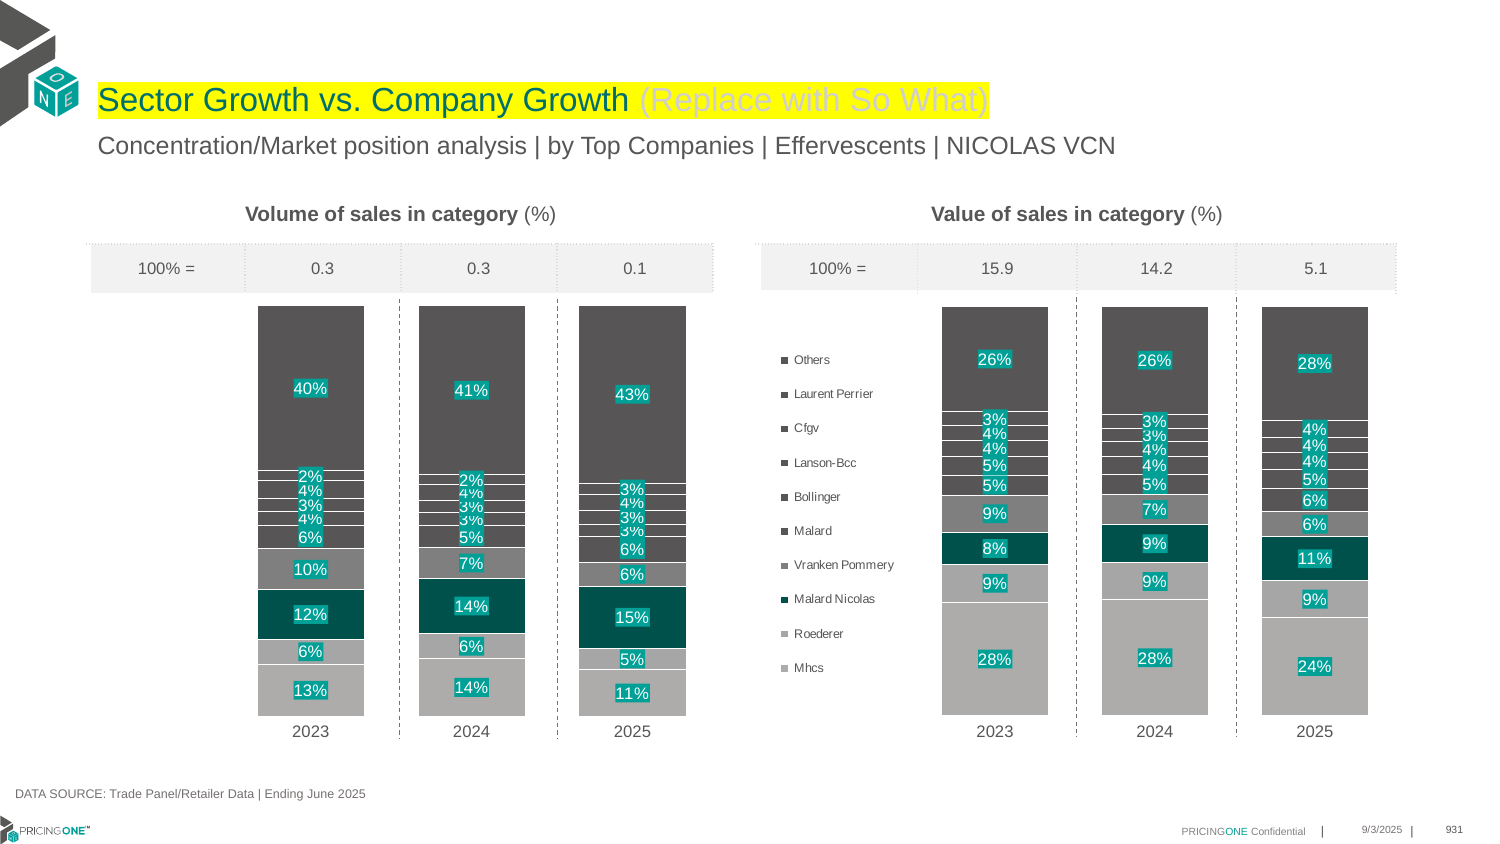

# Sector Growth vs. Company Growth (Replace with So What)
Concentration/Market position analysis | by Top Companies | Effervescents | NICOLAS VCN
| Volume of sales in category (%) |  |  |  |
| --- | --- | --- | --- |
| 100% = | 0.3 | 0.3 | 0.1 |
| Value of sales in category (%) |  |  |  |
| --- | --- | --- | --- |
| 100% = | 15.9 | 14.2 | 5.1 |

### Chart

| Category | Mhcs | Roederer | Malard Nicolas | Vranken Pommery | Malard | Bollinger | Lanson-Bcc | Cfgv | Laurent Perrier | Others |
|---|---|---|---|---|---|---|---|---|---|---|
| 2023 | 0.12651812268208584 | 0.061495076839224144 | 0.11983542069030889 | 0.09924819602592509 | 0.056737798736921925 | 0.03547815680652156 | 0.030937118617960353 | 0.04264073367536761 | 0.02424849224498501 | 0.40286088368069956 |
| 2024 | 0.14085384136356296 | 0.0595487958774164 | 0.1360531665672704 | 0.0735949706588819 | 0.0536080843758958 | 0.03273486897815149 | 0.02923238626815904 | 0.037390568008461314 | 0.02420765801534766 | 0.41277565988685305 |
| 2025 | 0.11387090824455237 | 0.052012612311935144 | 0.1504343167306358 | 0.058951140465671854 | 0.061779249409346815 | 0.030845709969523172 | 0.032558384640382236 | 0.038407827362393177 | 0.028641190264981513 | 0.43249866060057796 |

### Chart

| Category | Mhcs | Roederer | Malard Nicolas | Vranken Pommery | Malard | Bollinger | Lanson-Bcc | Cfgv | Laurent Perrier | Others |
|---|---|---|---|---|---|---|---|---|---|---|
| 2023 | 0.27691786195379625 | 0.09273046380335909 | 0.07721048236961994 | 0.09191818989046915 | 0.04851722172050714 | 0.0460213713807143 | 0.03804986150982044 | 0.03624803868643704 | 0.03444936910029312 | 0.2579371395849835 |
| 2024 | 0.28249189478788805 | 0.09088122167234543 | 0.09253586375479024 | 0.07467475034958469 | 0.048580943769274805 | 0.04328730321081457 | 0.03637374963029786 | 0.03344895569291887 | 0.03352024908924451 | 0.264205068042841 |
| 2025 | 0.24060429647073783 | 0.08833137218235525 | 0.10794393510686677 | 0.060462821099391155 | 0.058320134481180945 | 0.04520928564672467 | 0.041971461254614005 | 0.03698726137163143 | 0.04016446418123444 | 0.28000496820526344 |
DATA SOURCE: Trade Panel/Retailer Data | Ending June 2025

9/3/2025
931